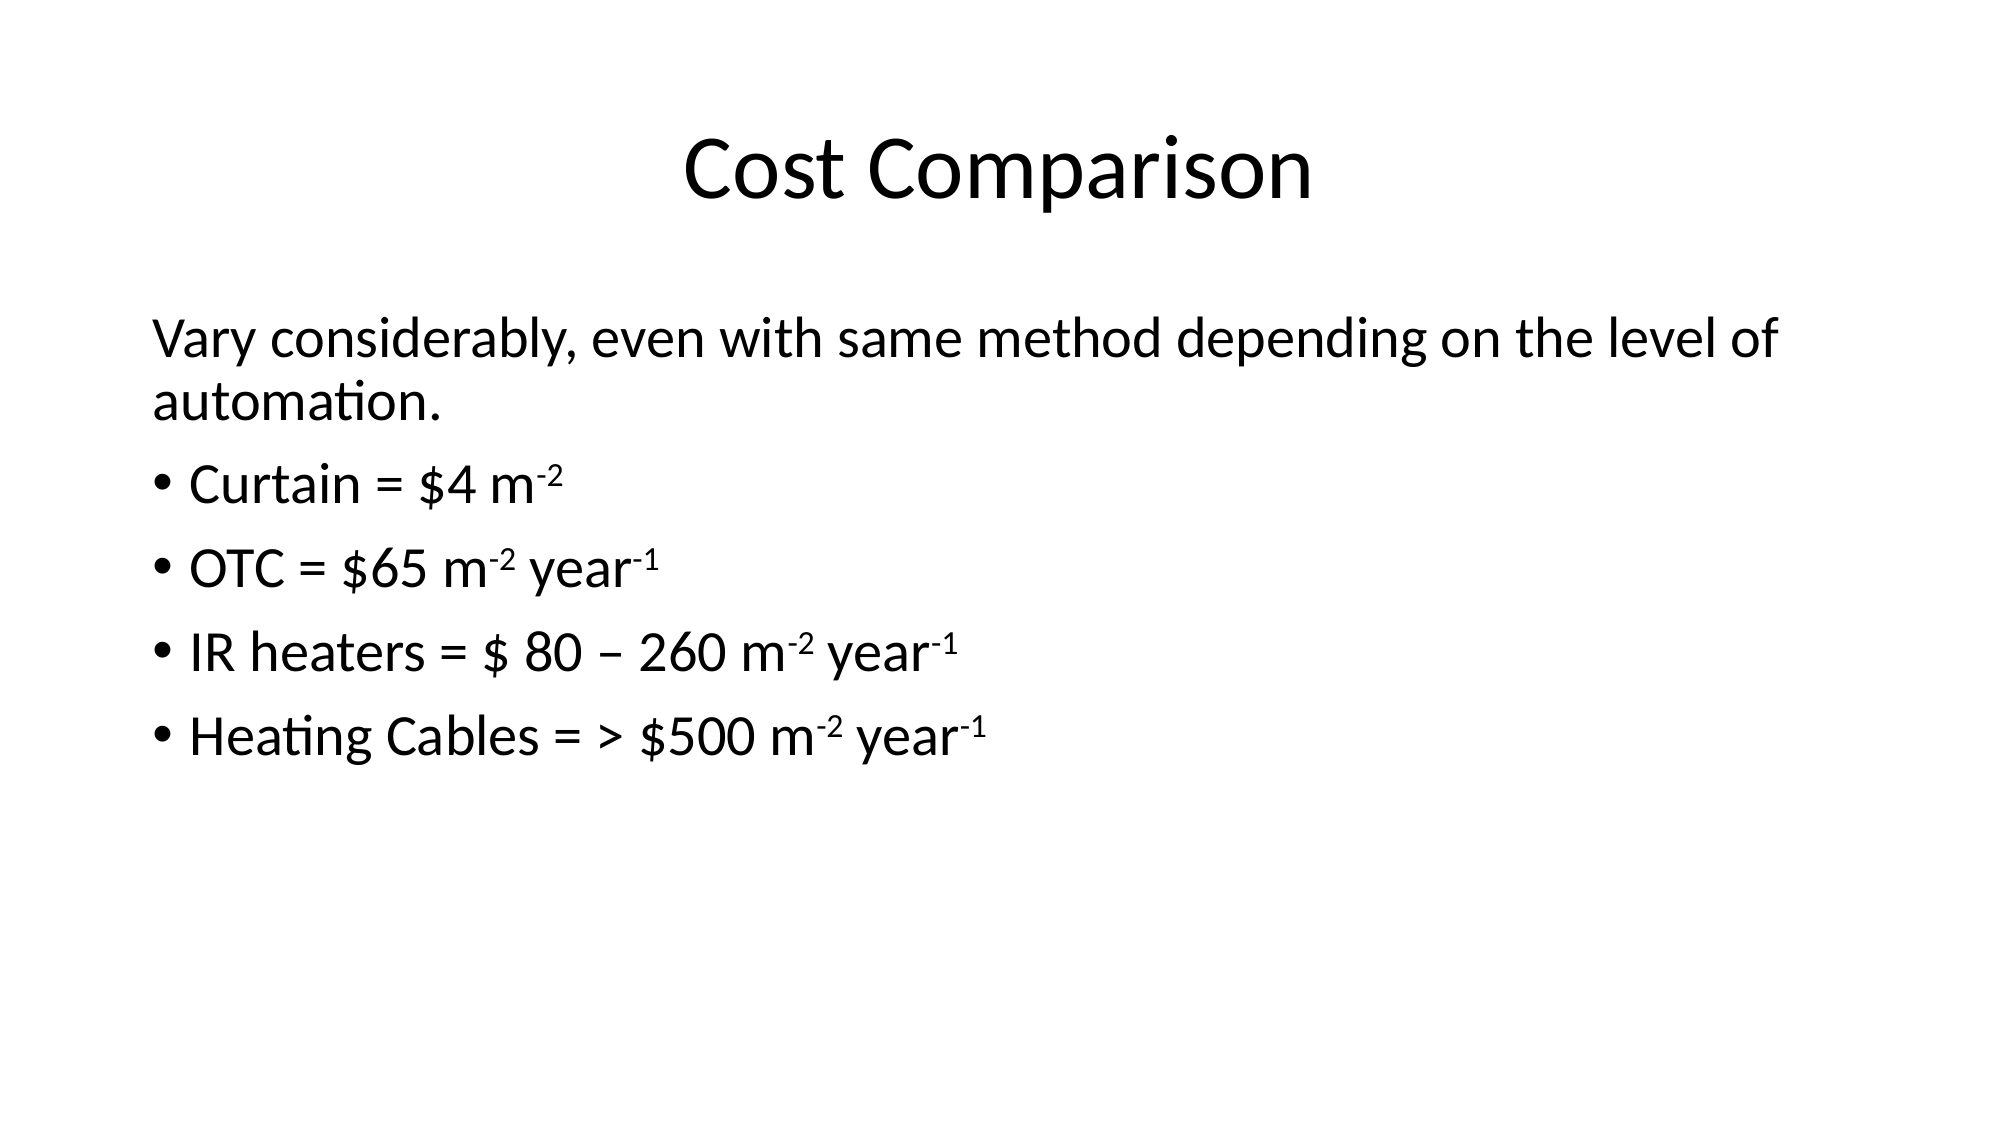

# Cost Comparison
Vary considerably, even with same method depending on the level of automation.
Curtain = $4 m-2
OTC = $65 m-2 year-1
IR heaters = $ 80 – 260 m-2 year-1
Heating Cables = > $500 m-2 year-1